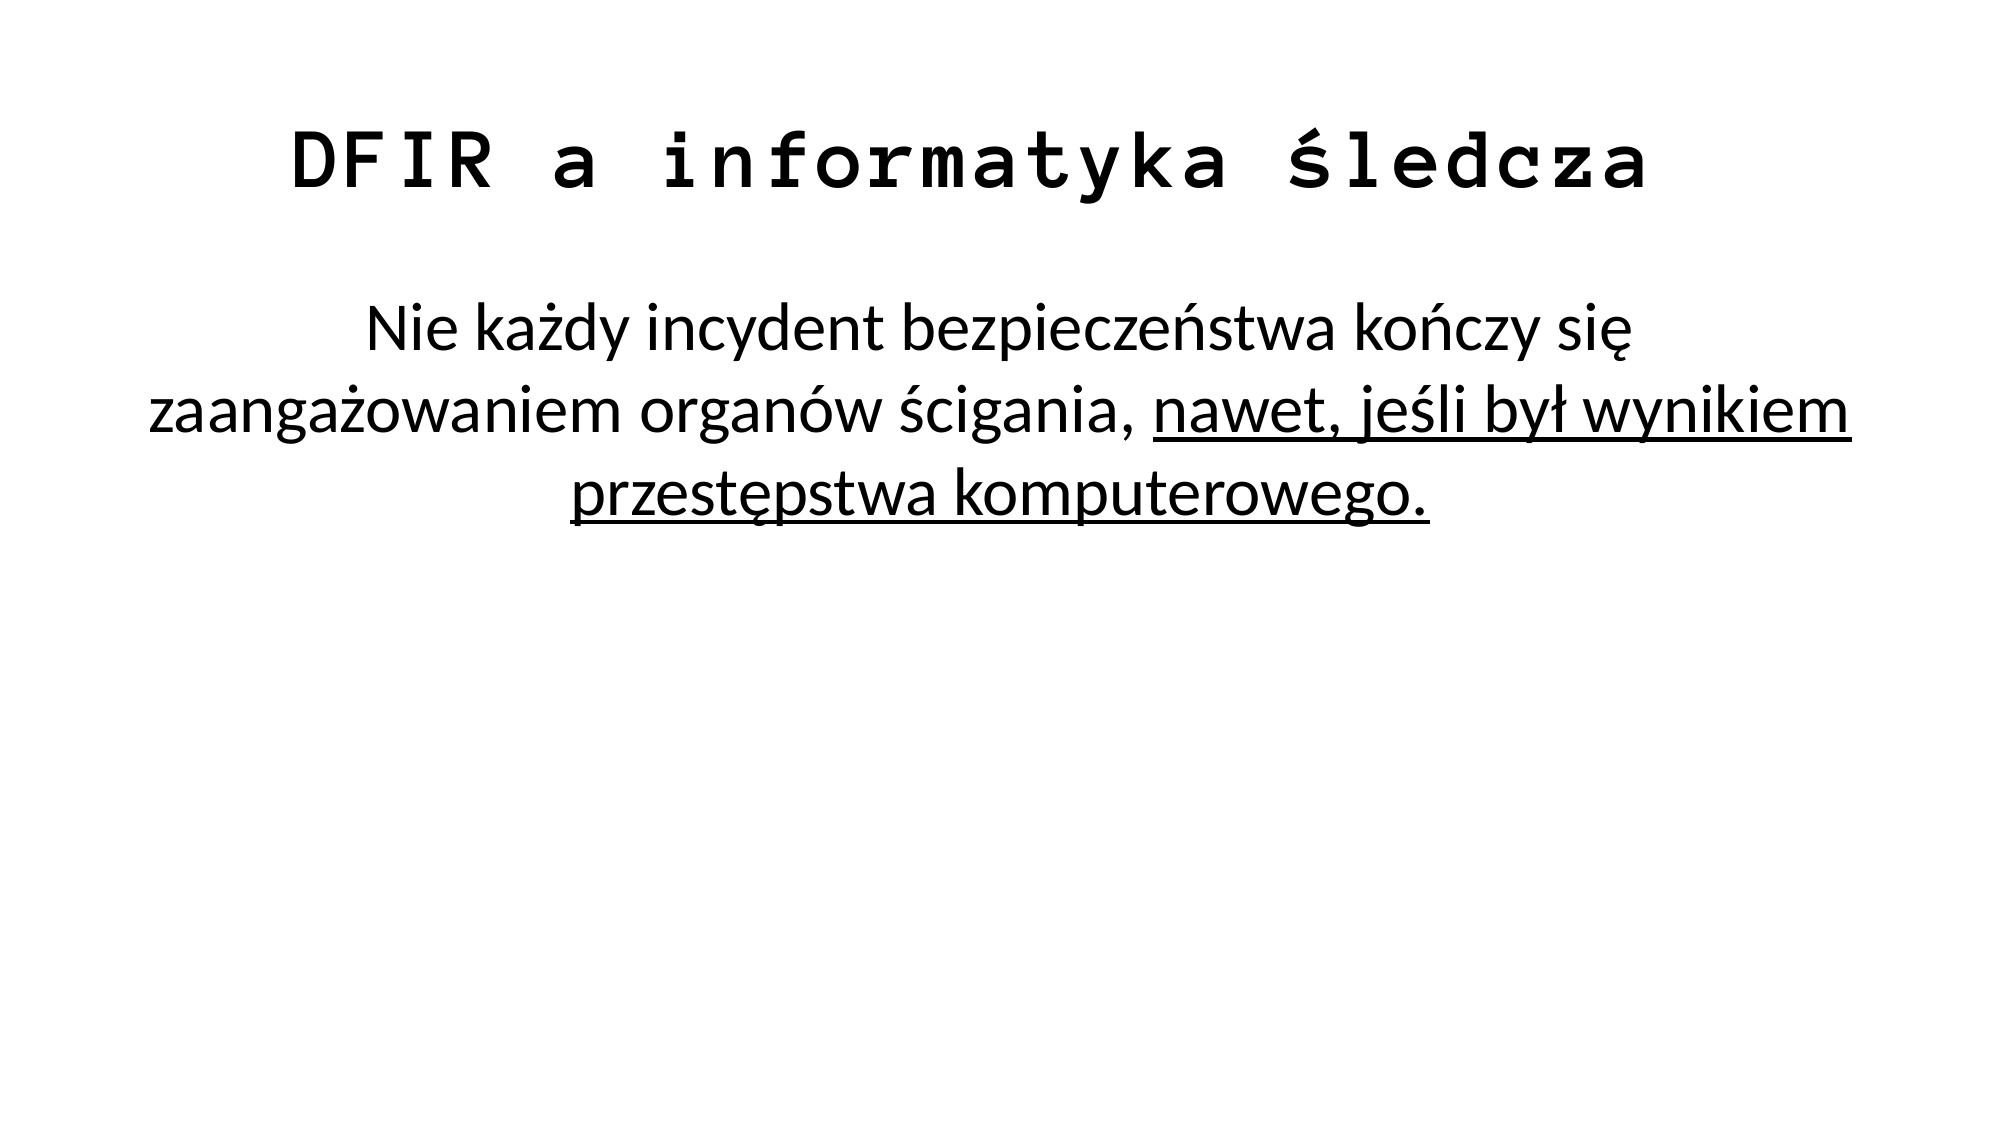

DFIR a informatyka śledcza
Nie każdy incydent bezpieczeństwa kończy się zaangażowaniem organów ścigania, nawet, jeśli był wynikiem przestępstwa komputerowego.